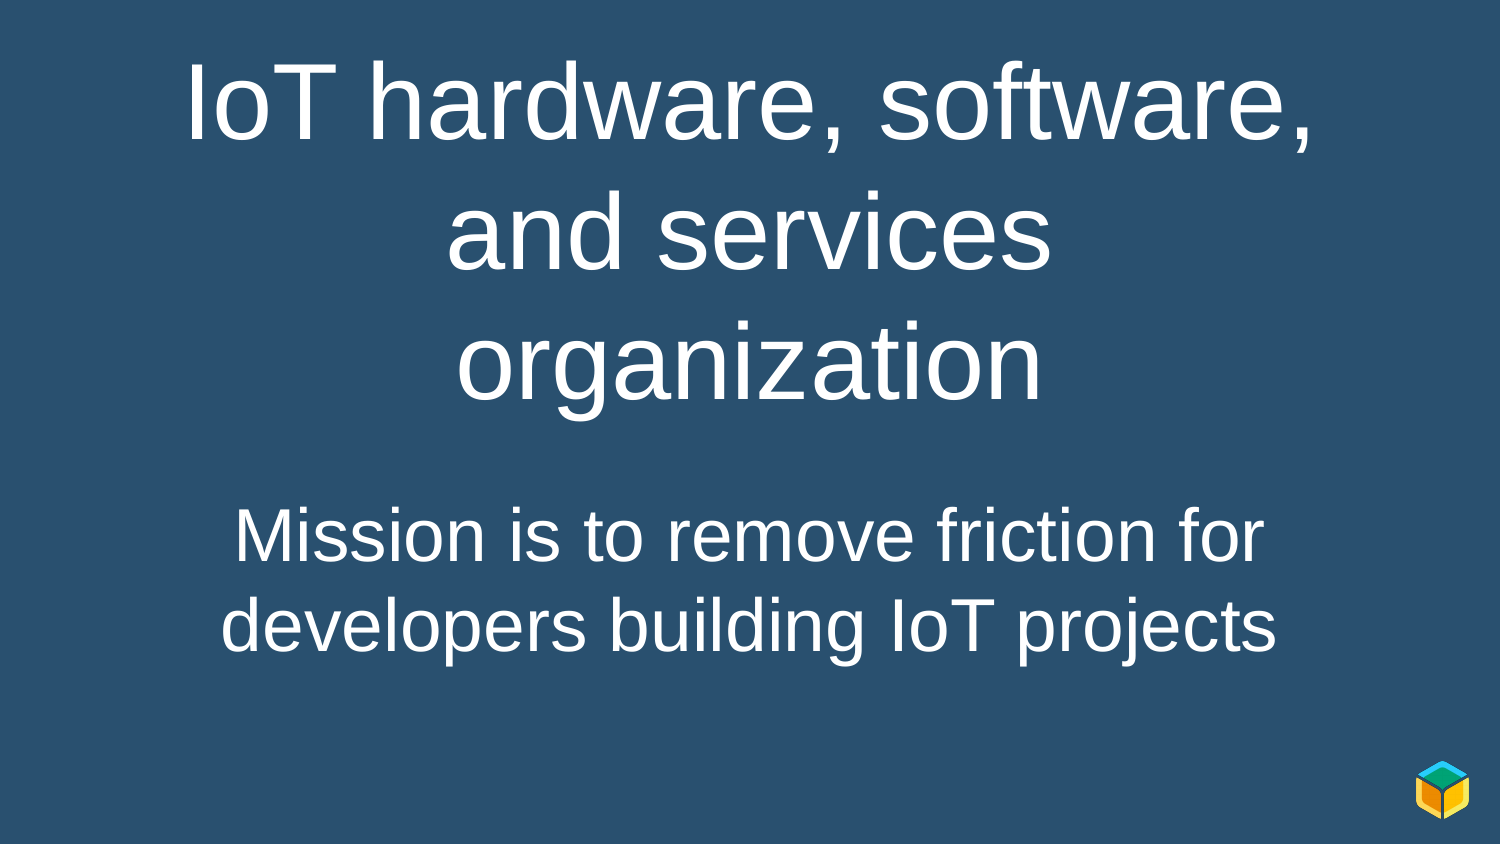

# IoT hardware, software, and services organization
Mission is to remove friction for developers building IoT projects